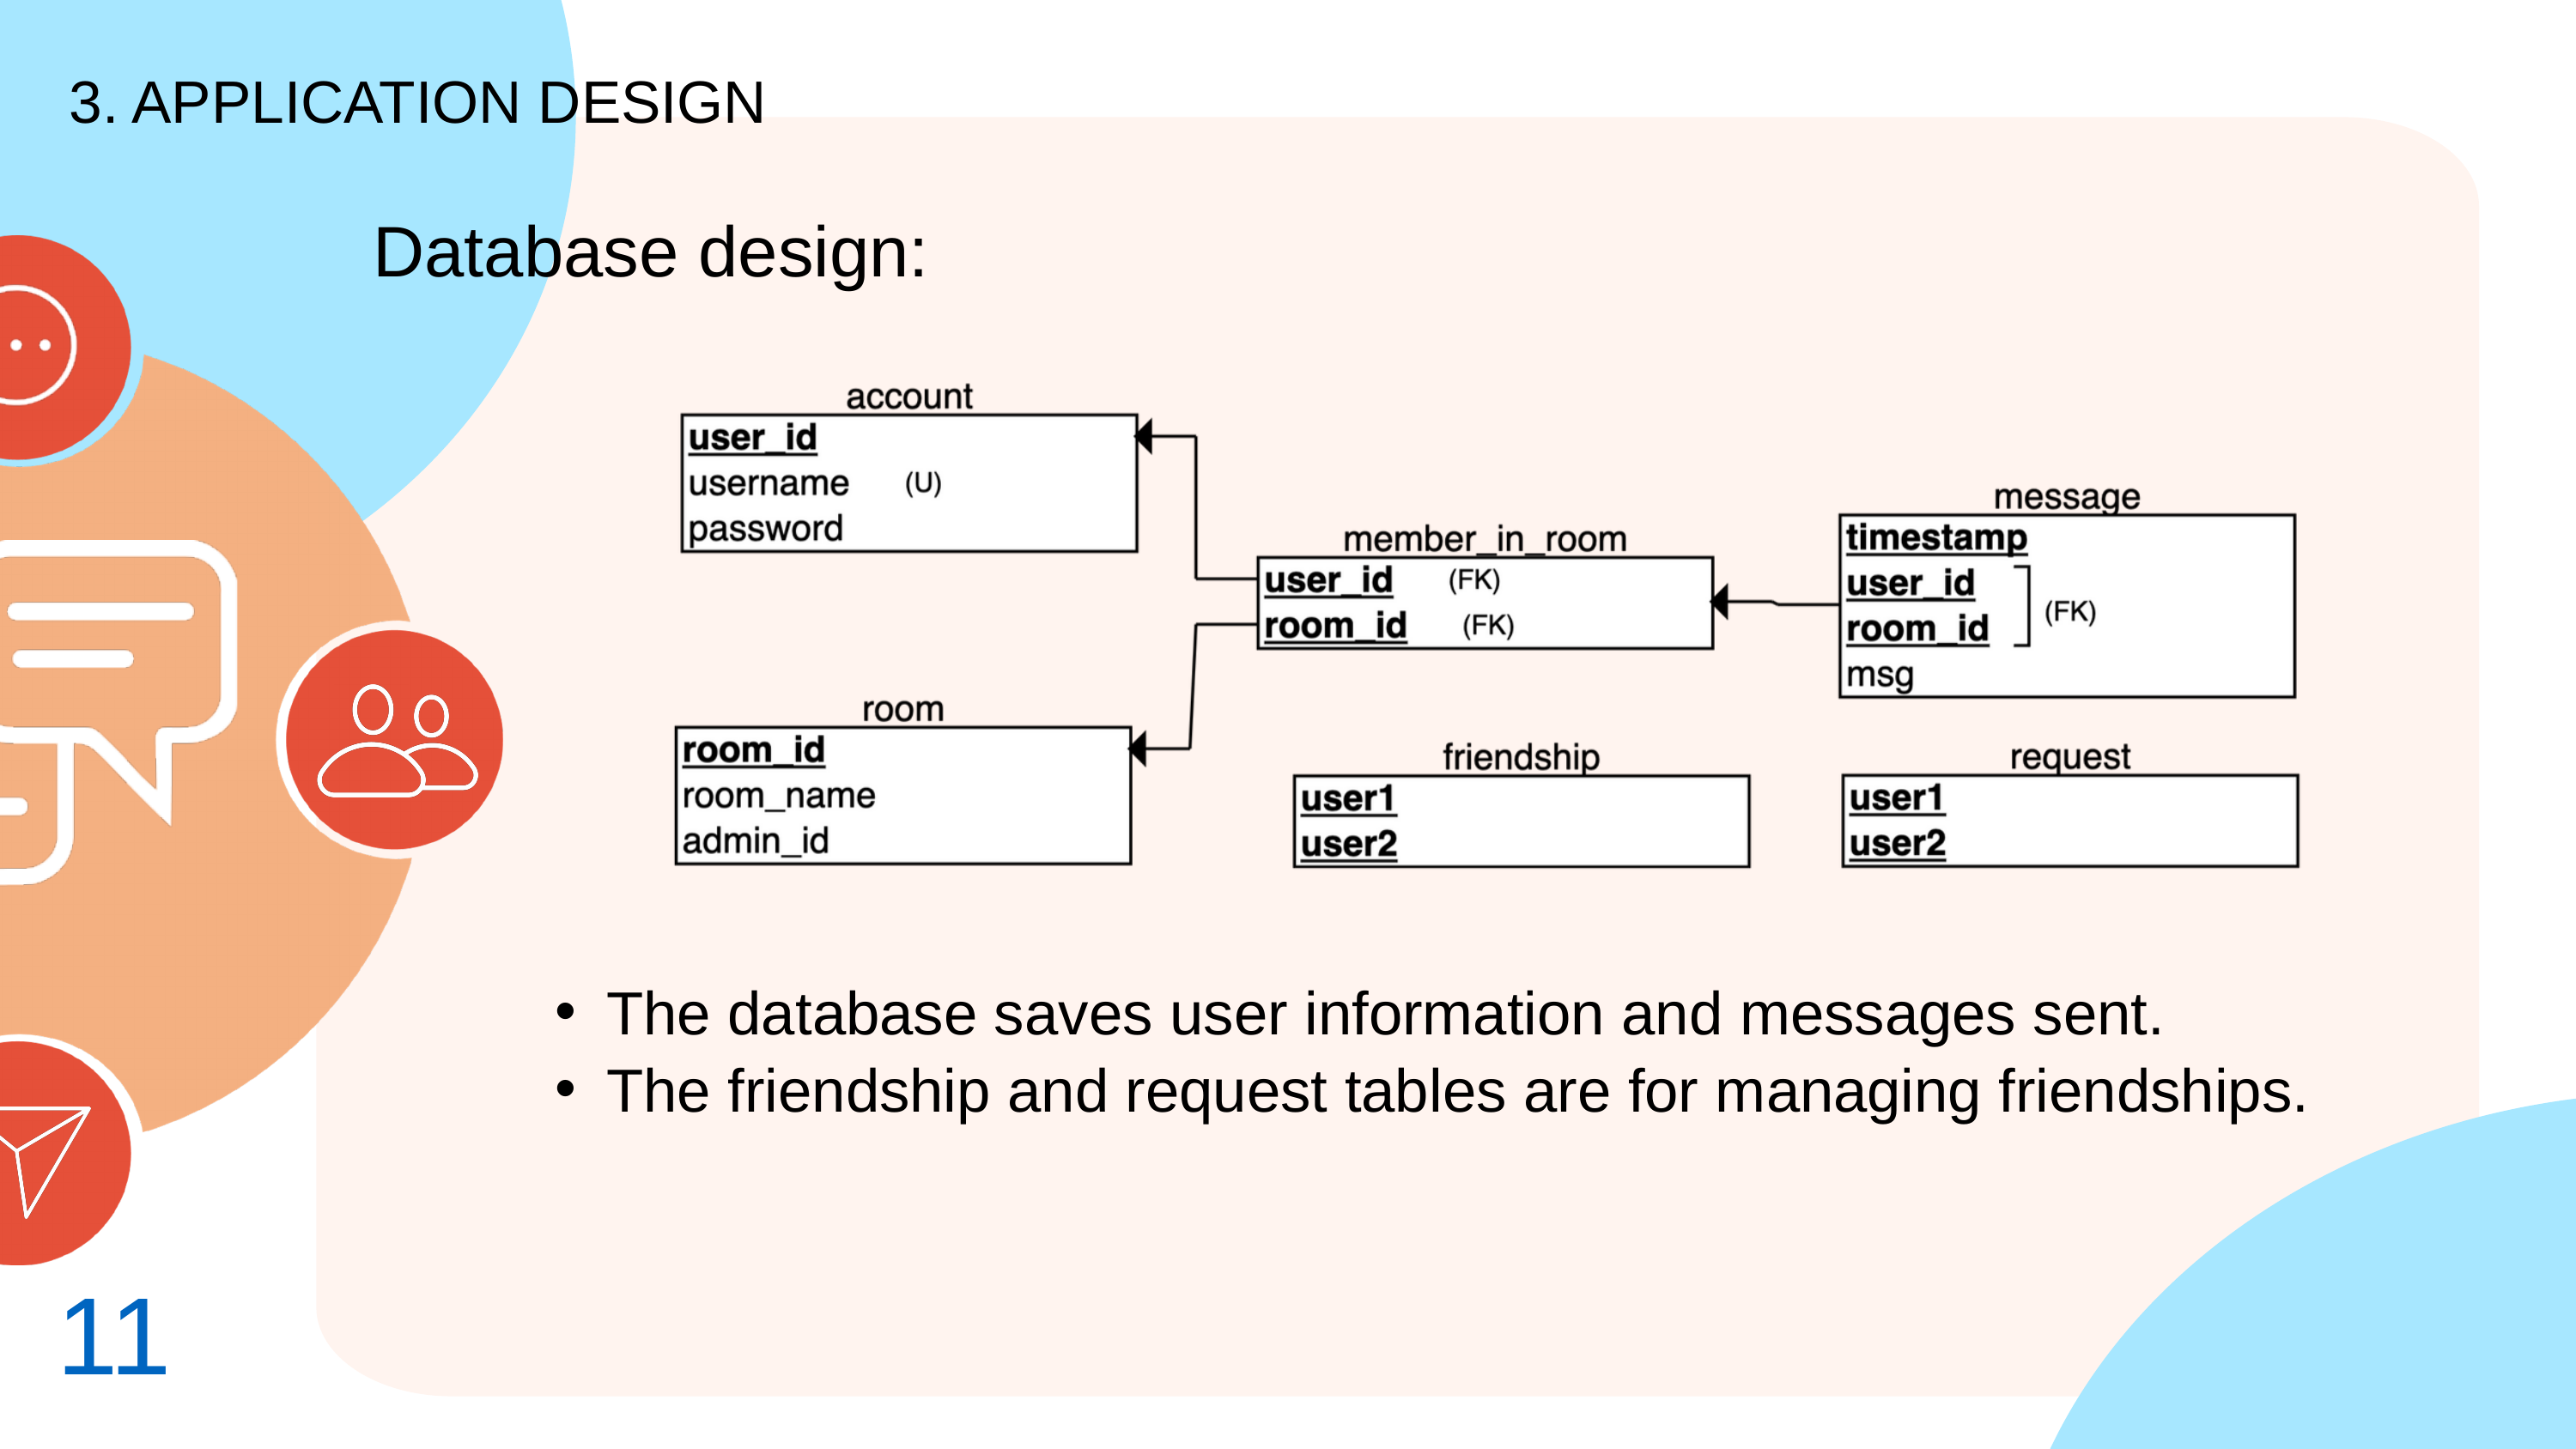

3. APPLICATION DESIGN

Database design:

The database saves user information and messages sent.
The friendship and request tables are for managing friendships.

11.